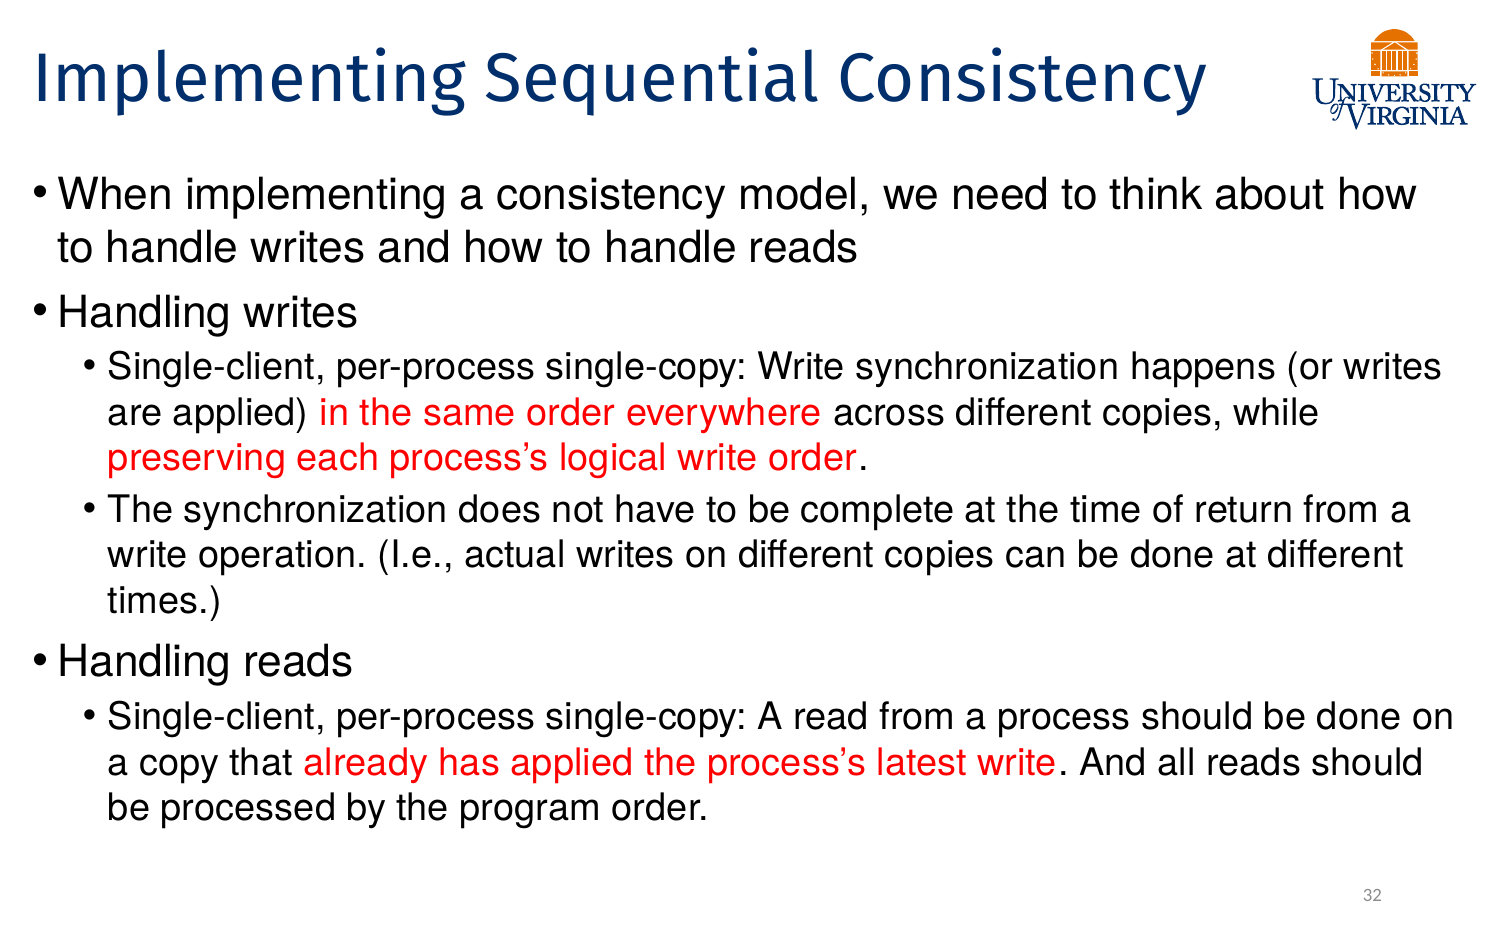

# Implementing Sequential Consistency
When implementing a consistency model, we need to think about how to handle writes and how to handle reads
Handling writes
Single-client, per-process single-copy: Write synchronization happens (or writes are applied) in the same order everywhere across different copies, while preserving each process’s logical write order.
The synchronization does not have to be complete at the time of return from a write operation. (I.e., actual writes on different copies can be done at different times.)
Handling reads
Single-client, per-process single-copy: A read from a process should be done on a copy that already has applied the process’s latest write. And all reads should be processed by the program order.
32